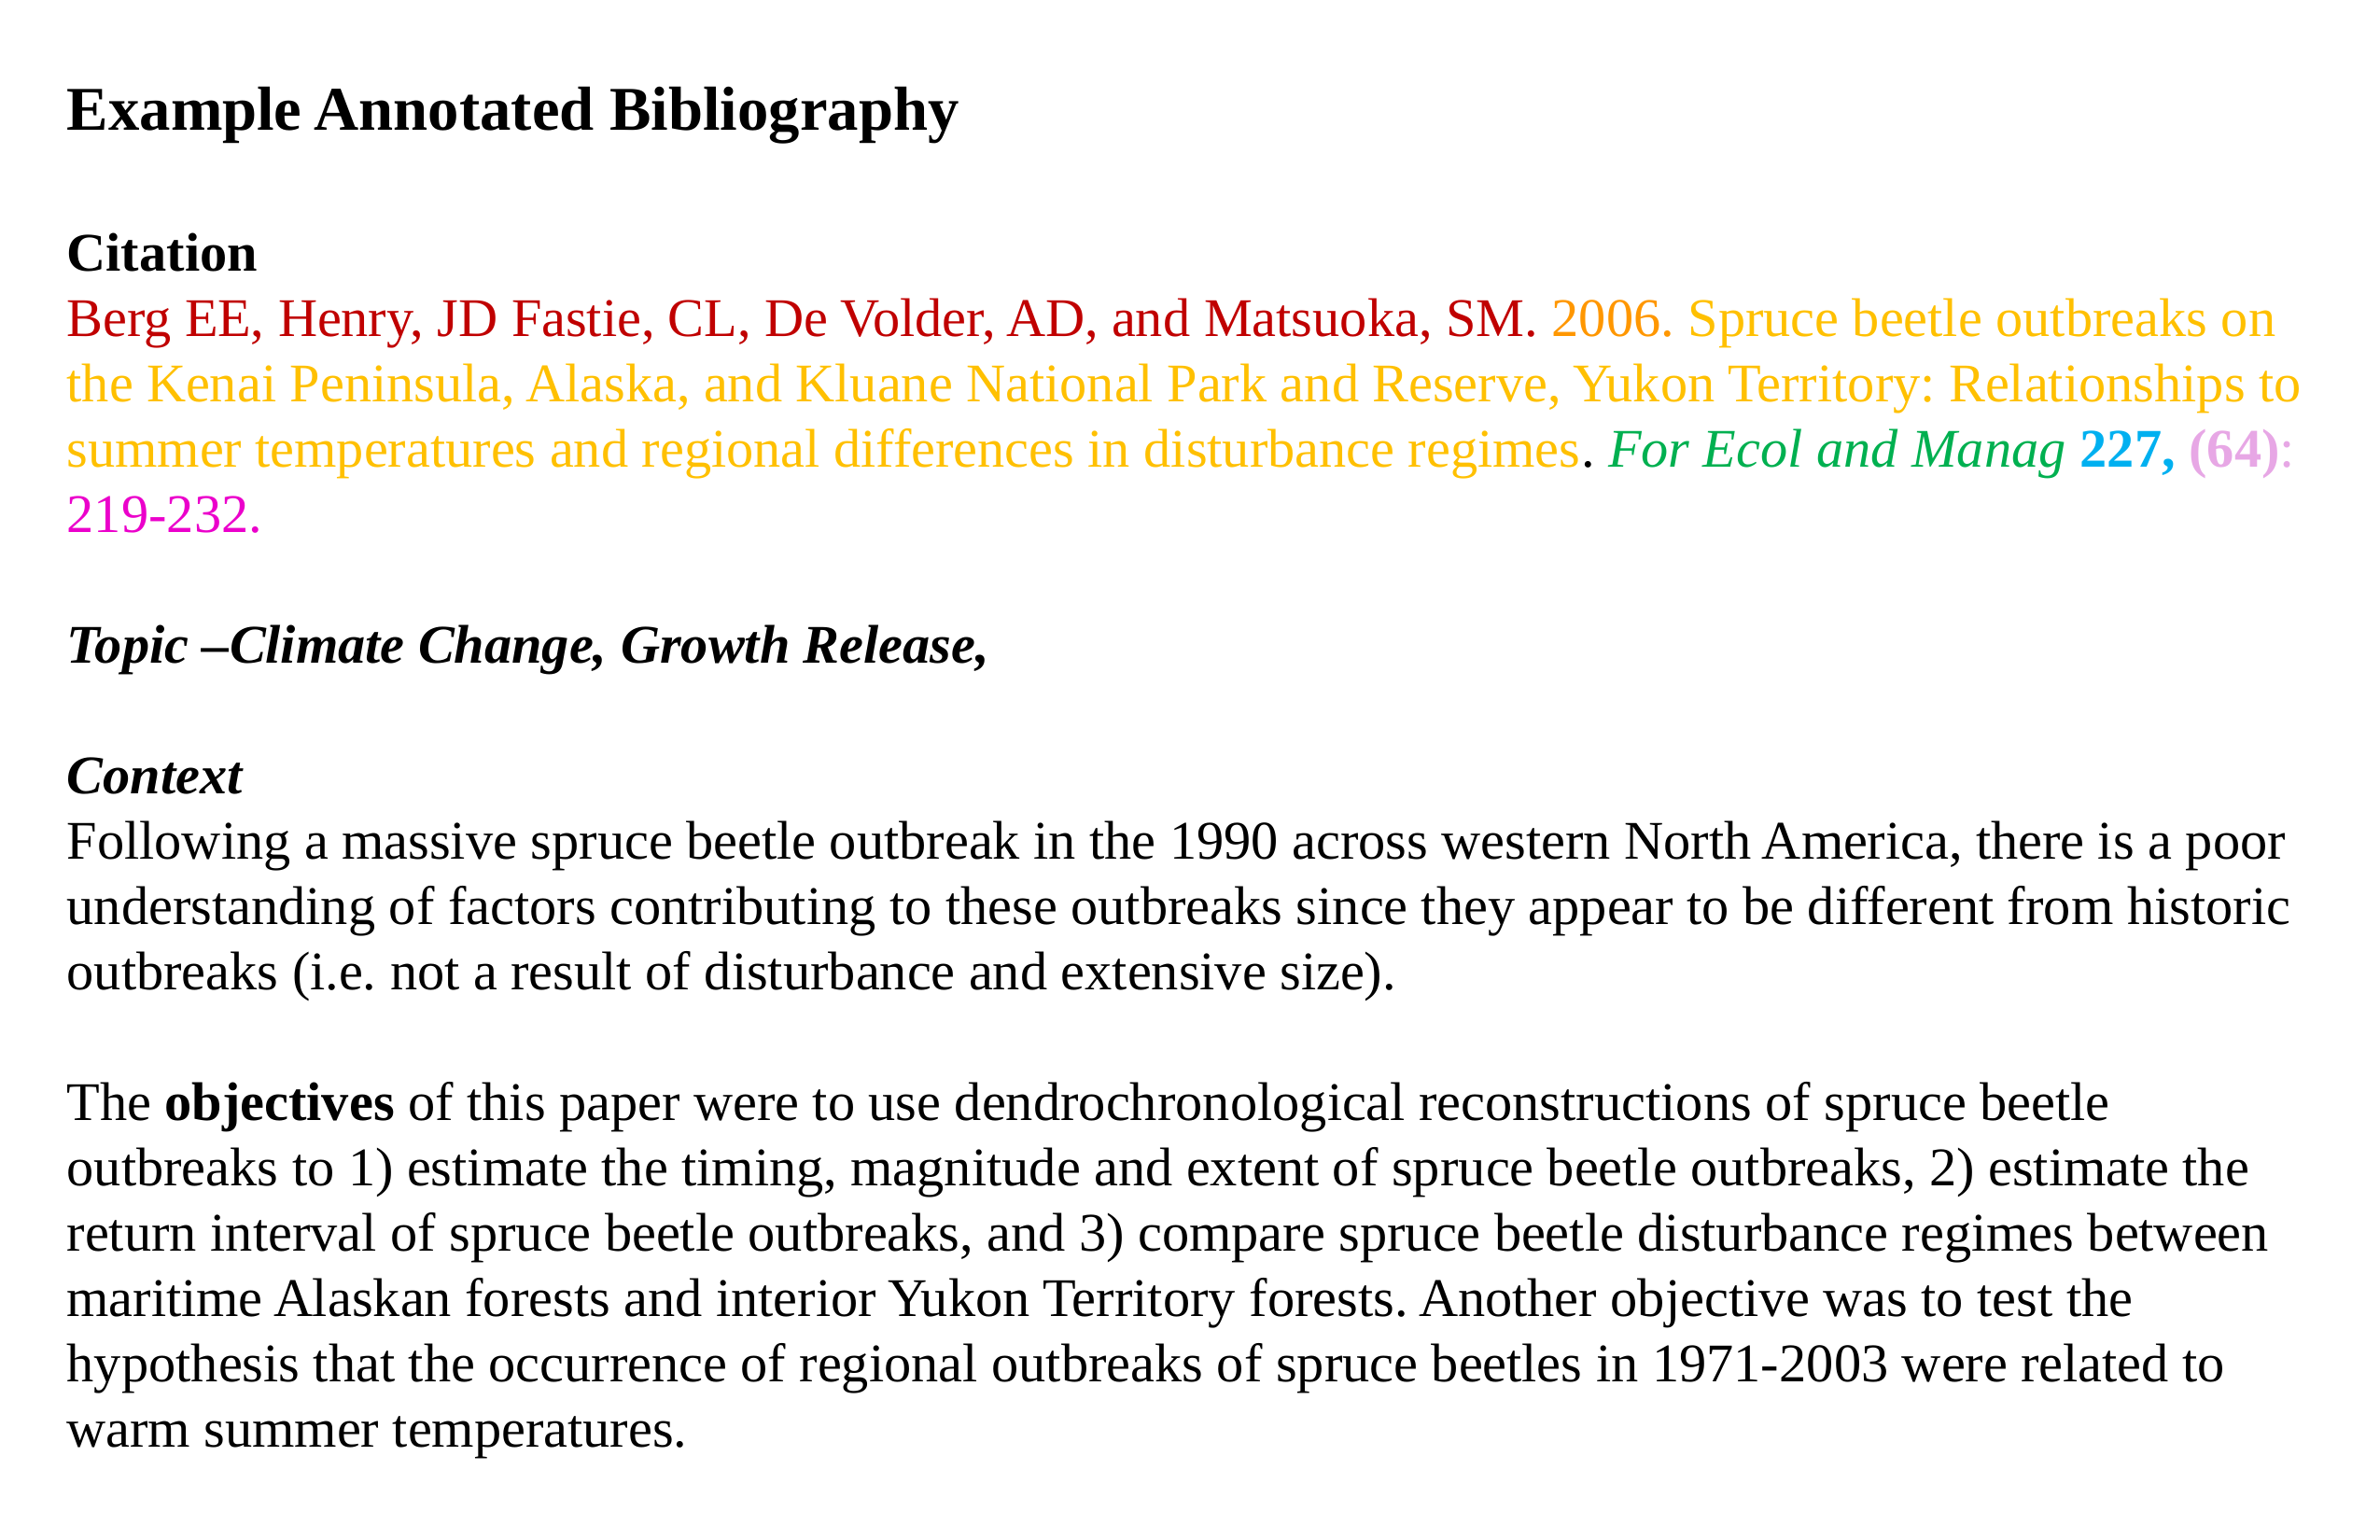

Example Annotated Bibliography

Citation
Berg EE, Henry, JD Fastie, CL, De Volder, AD, and Matsuoka, SM. 2006. Spruce beetle outbreaks on the Kenai Peninsula, Alaska, and Kluane National Park and Reserve, Yukon Territory: Relationships to summer temperatures and regional differences in disturbance regimes. For Ecol and Manag 227, (64): 219-232.

Topic –Climate Change, Growth Release,

Context
Following a massive spruce beetle outbreak in the 1990 across western North America, there is a poor understanding of factors contributing to these outbreaks since they appear to be different from historic outbreaks (i.e. not a result of disturbance and extensive size).

The objectives of this paper were to use dendrochronological reconstructions of spruce beetle outbreaks to 1) estimate the timing, magnitude and extent of spruce beetle outbreaks, 2) estimate the return interval of spruce beetle outbreaks, and 3) compare spruce beetle disturbance regimes between maritime Alaskan forests and interior Yukon Territory forests. Another objective was to test the hypothesis that the occurrence of regional outbreaks of spruce beetles in 1971-2003 were related to warm summer temperatures.